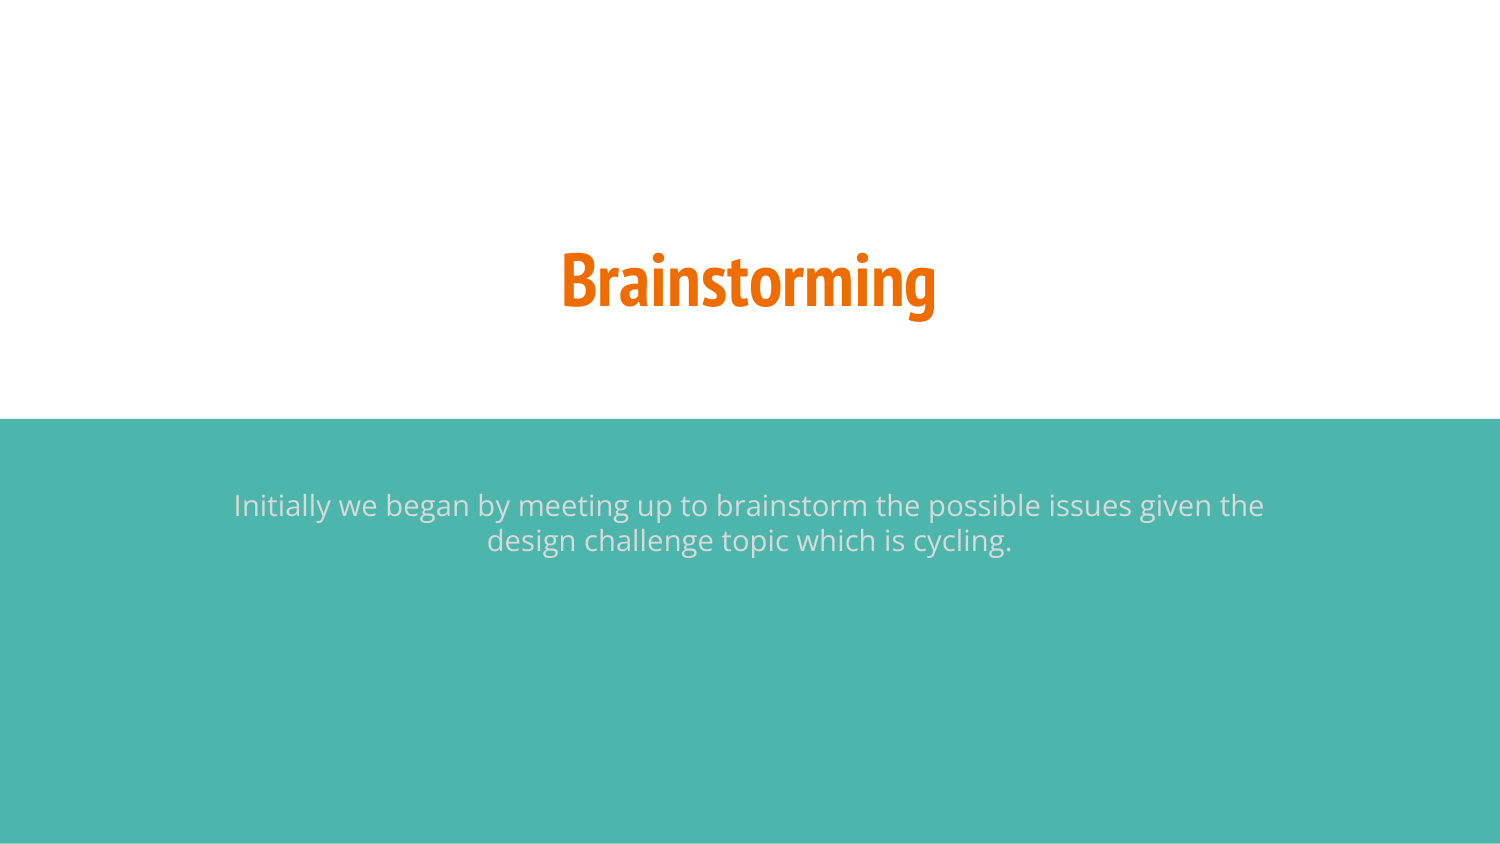

# Brainstorming
Initially we began by meeting up to brainstorm the possible issues given the design challenge topic which is cycling.